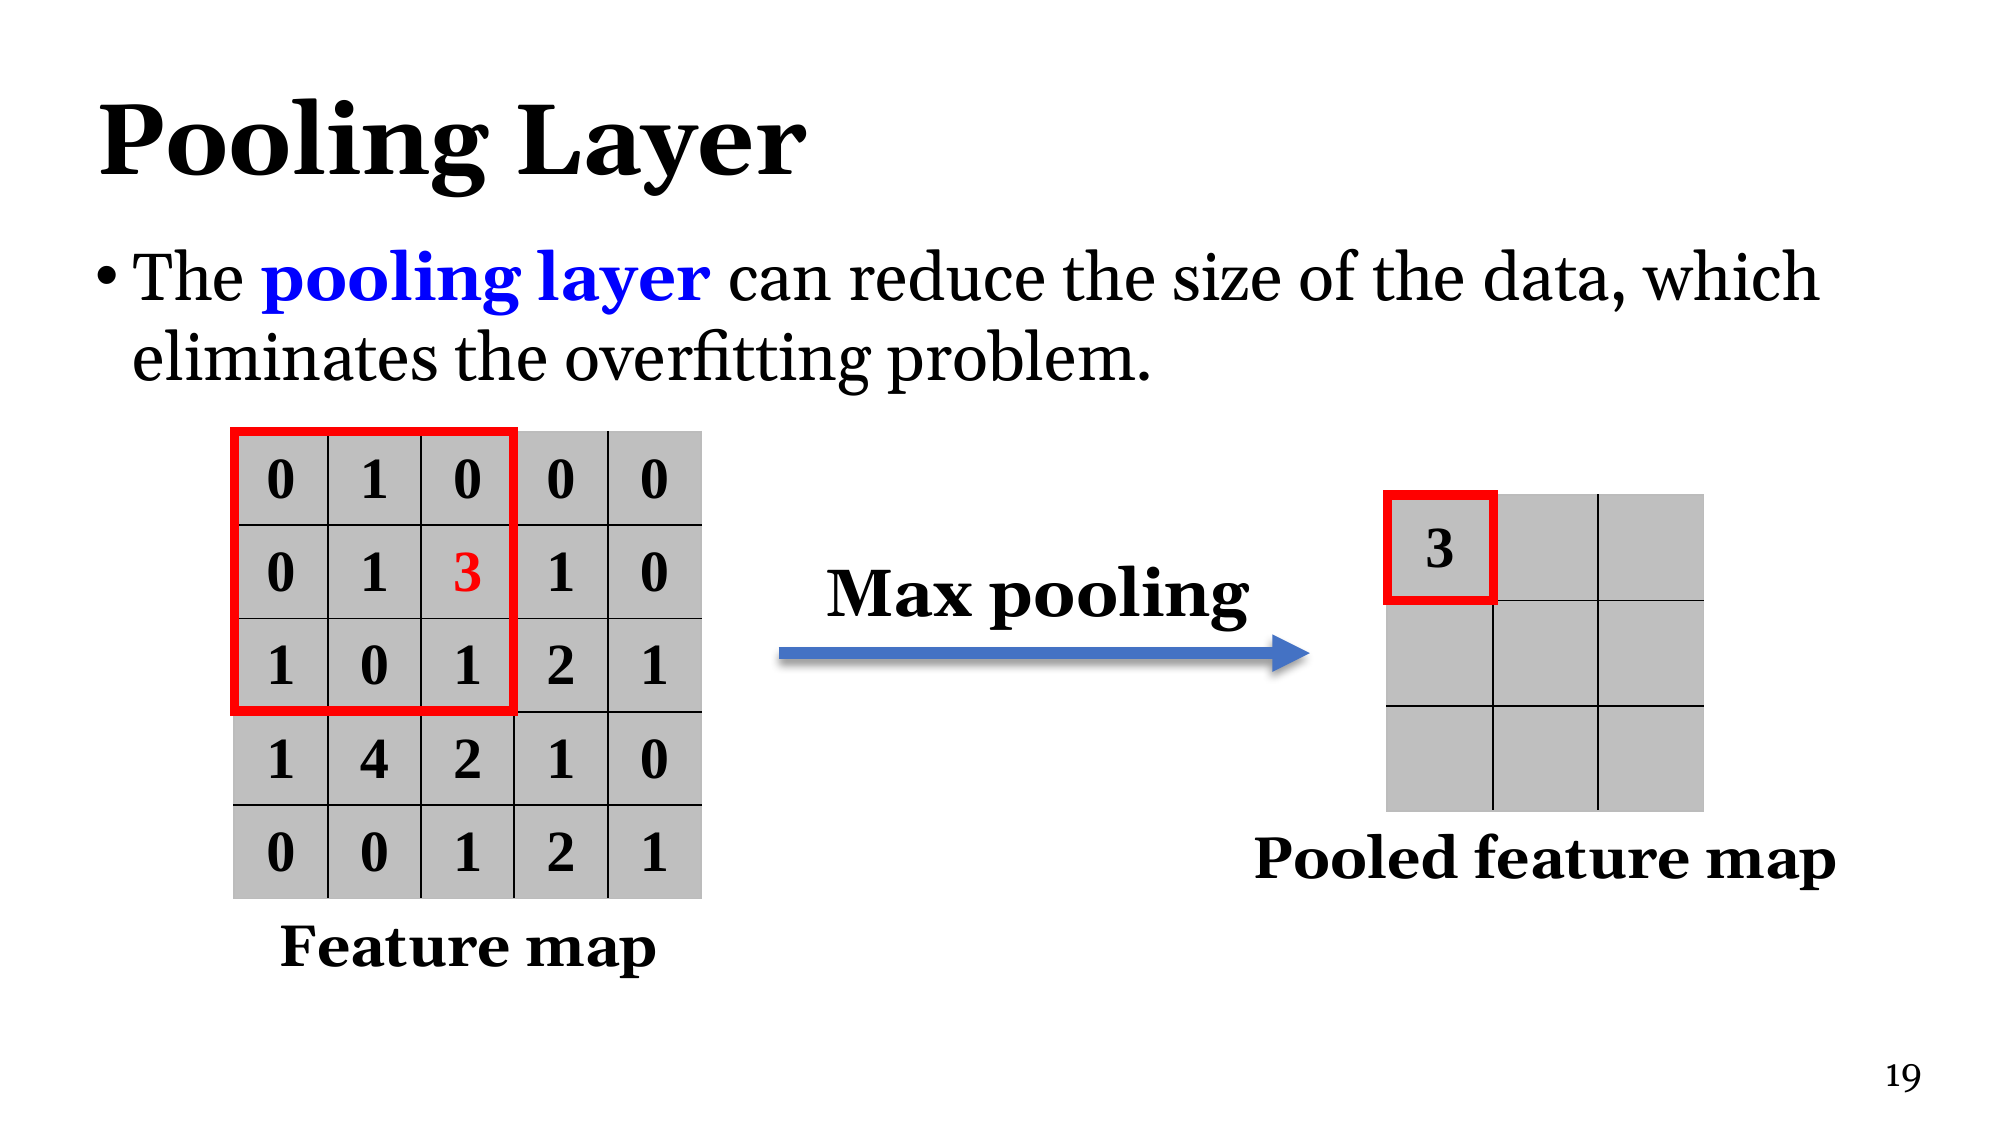

# Pooling Layer
The pooling layer can reduce the size of the data, which eliminates the overfitting problem.

| 0 | 1 | 0 | 0 | 0 |
| --- | --- | --- | --- | --- |
| 0 | 1 | 3 | 1 | 0 |
| 1 | 0 | 1 | 2 | 1 |
| 1 | 4 | 2 | 1 | 0 |
| 0 | 0 | 1 | 2 | 1 |

| 3 |  |  |
| --- | --- | --- |
|  |  |  |
|  |  |  |

Max pooling
Pooled feature map
Feature map
19